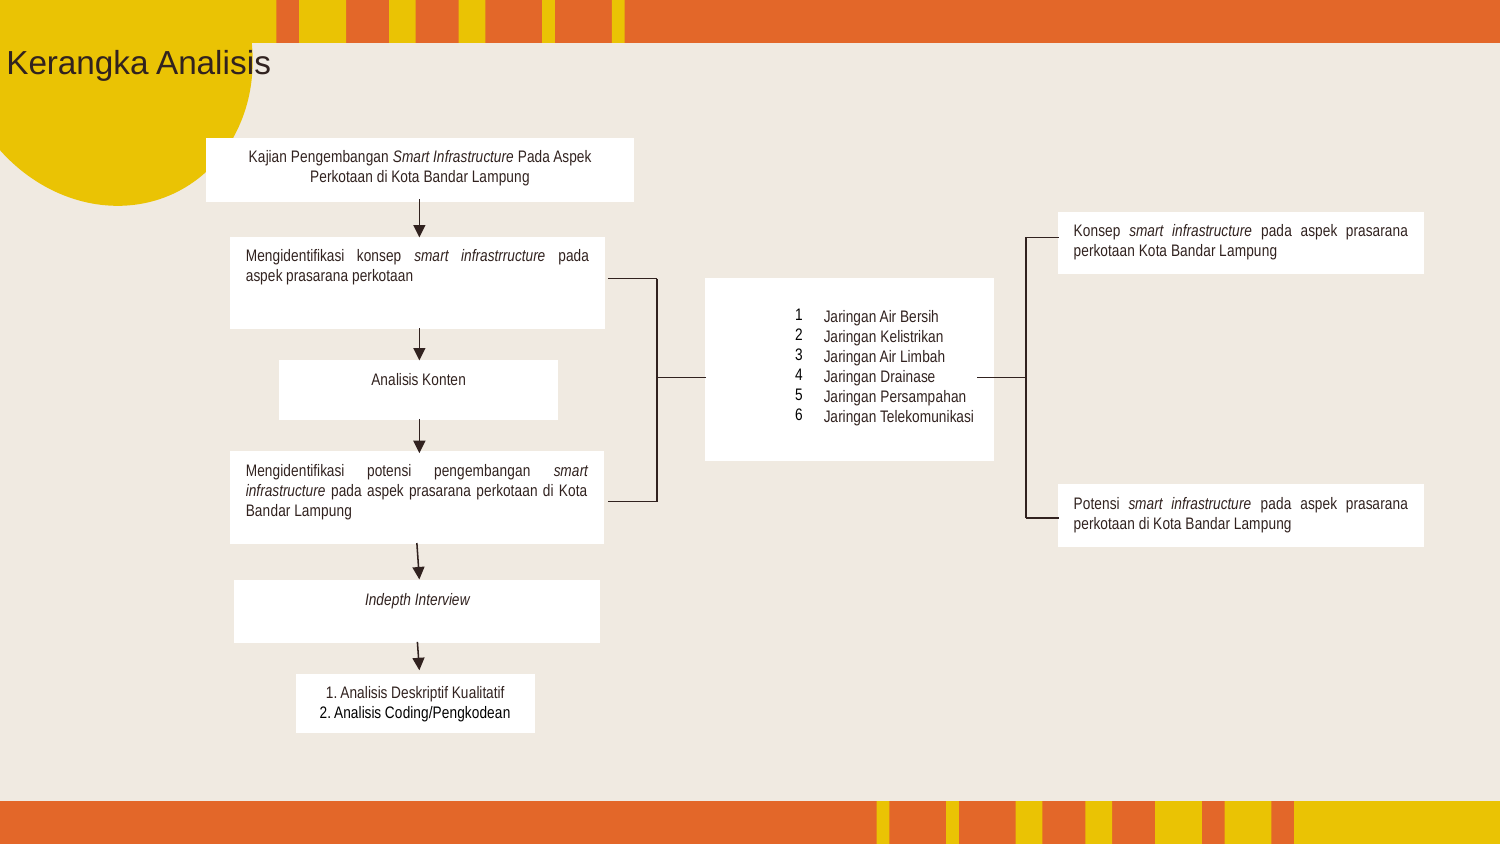

Kerangka Analisis
Kajian Pengembangan Smart Infrastructure Pada Aspek Perkotaan di Kota Bandar Lampung
Konsep smart infrastructure pada aspek prasarana perkotaan Kota Bandar Lampung
Mengidentifikasi konsep smart infrastrructure pada aspek prasarana perkotaan

Jaringan Air Bersih
Jaringan Kelistrikan
Jaringan Air Limbah
Jaringan Drainase
Jaringan Persampahan
Jaringan Telekomunikasi
Analisis Konten
Mengidentifikasi potensi pengembangan smart infrastructure pada aspek prasarana perkotaan di Kota Bandar Lampung
Potensi smart infrastructure pada aspek prasarana perkotaan di Kota Bandar Lampung
Indepth Interview
1. Analisis Deskriptif Kualitatif
2. Analisis Coding/Pengkodean